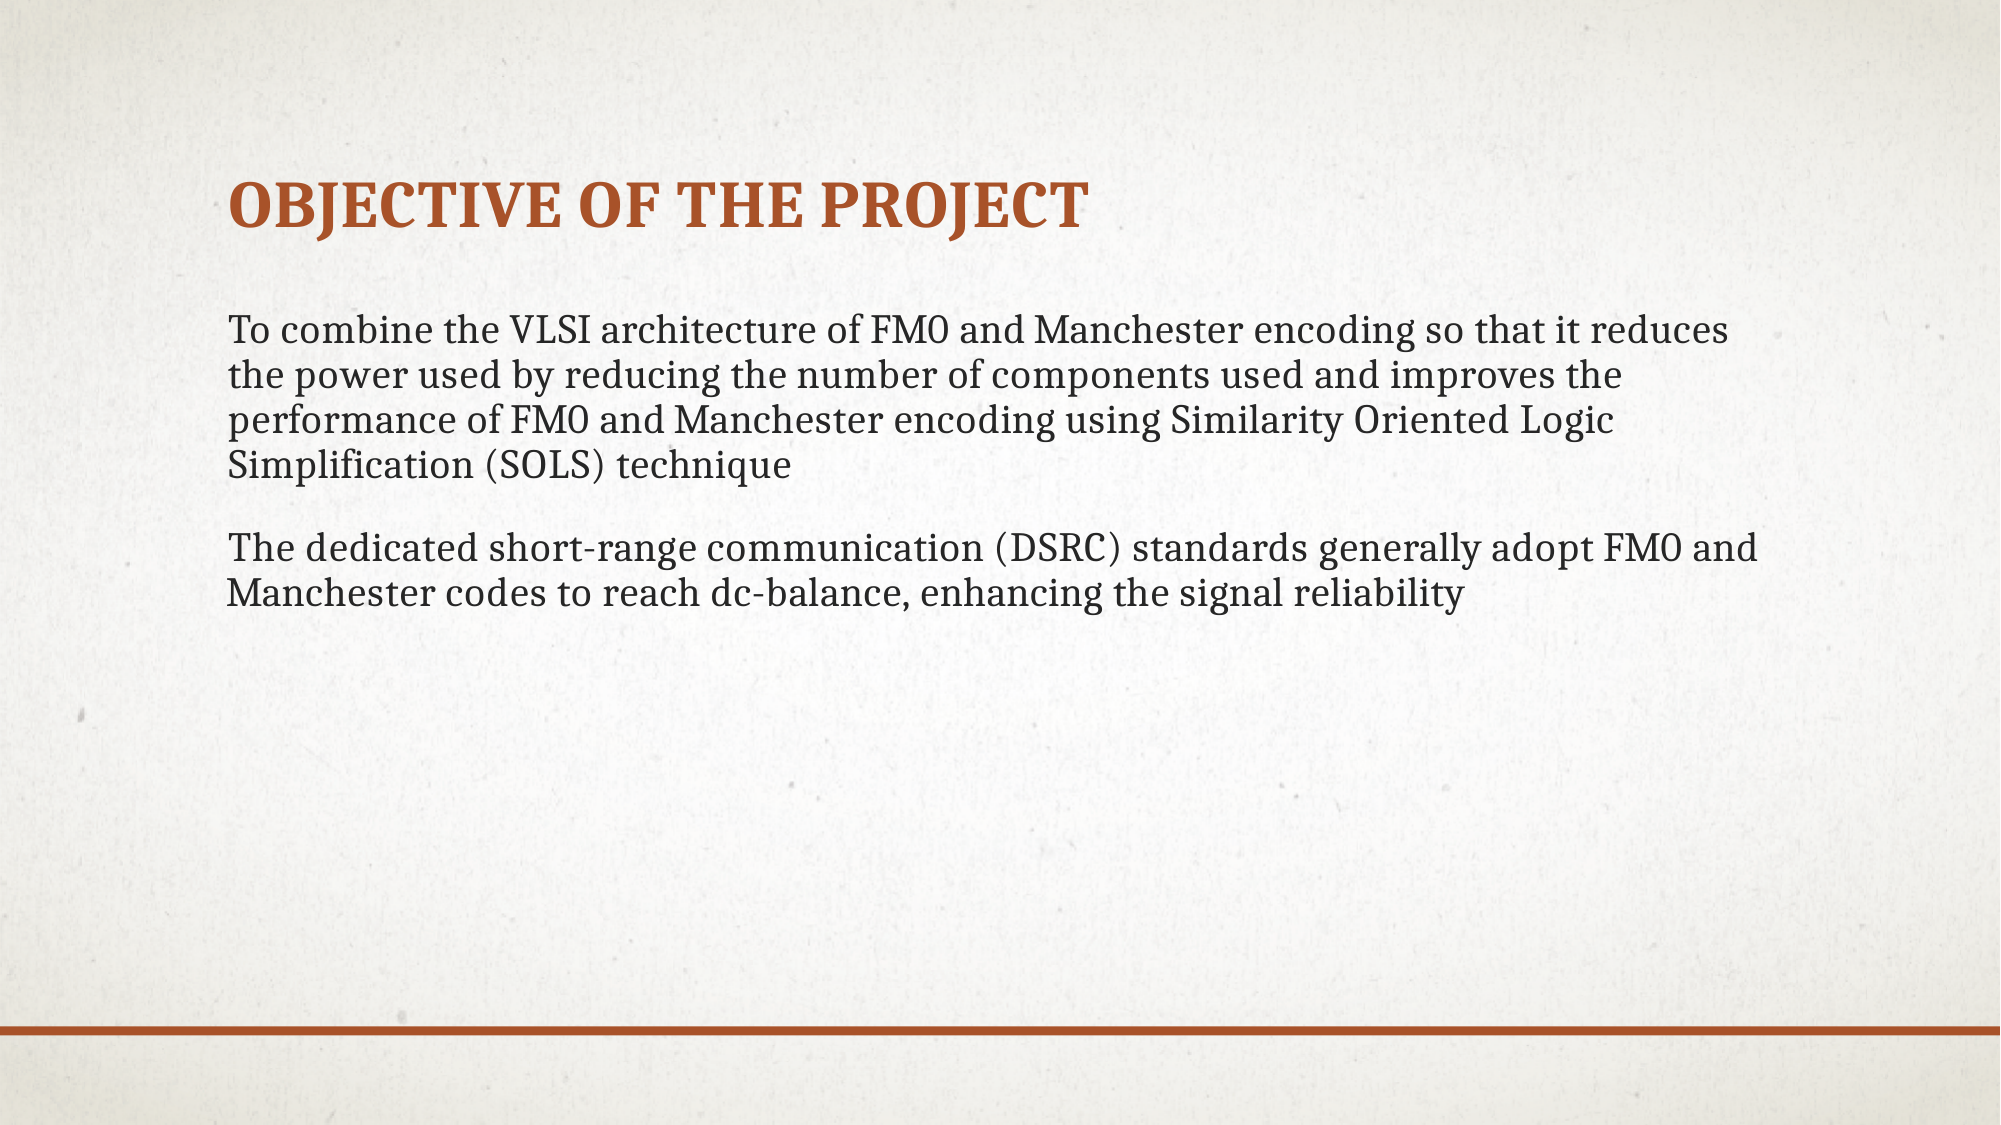

# Objective of the project
To combine the VLSI architecture of FM0 and Manchester encoding so that it reduces the power used by reducing the number of components used and improves the performance of FM0 and Manchester encoding using Similarity Oriented Logic Simplification (SOLS) technique
The dedicated short-range communication (DSRC) standards generally adopt FM0 and Manchester codes to reach dc-balance, enhancing the signal reliability